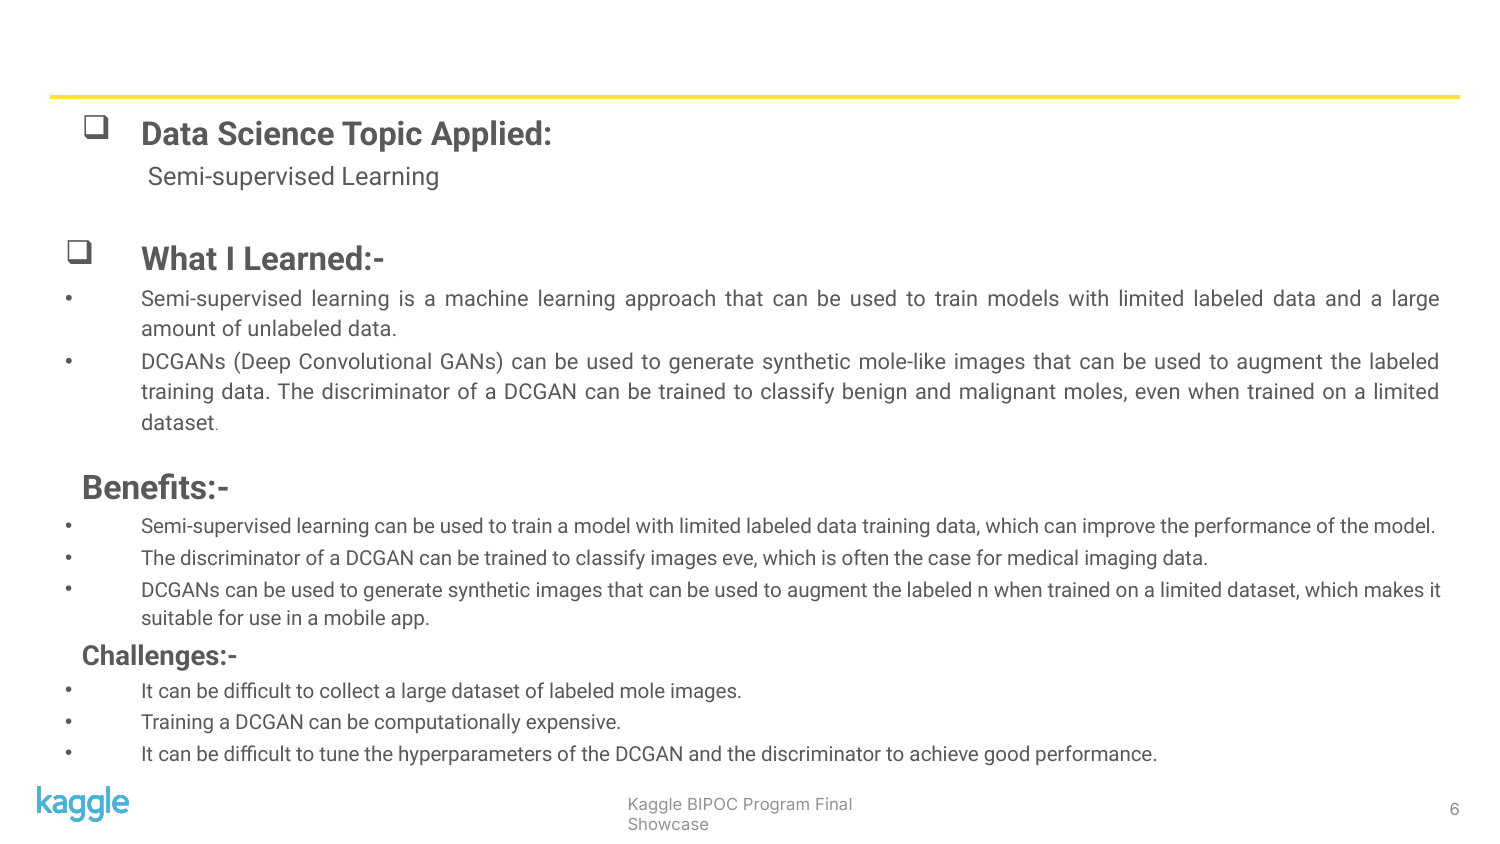

Data Science Topic Applied:
            Semi-supervised Learning

What I Learned:-
Semi-supervised learning is a machine learning approach that can be used to train models with limited labeled data and a large amount of unlabeled data.
DCGANs (Deep Convolutional GANs) can be used to generate synthetic mole-like images that can be used to augment the labeled training data. The discriminator of a DCGAN can be trained to classify benign and malignant moles, even when trained on a limited dataset.

Benefits:-
Semi-supervised learning can be used to train a model with limited labeled data training data, which can improve the performance of the model.
The discriminator of a DCGAN can be trained to classify images eve, which is often the case for medical imaging data.
DCGANs can be used to generate synthetic images that can be used to augment the labeled n when trained on a limited dataset, which makes it suitable for use in a mobile app.
Challenges:-
It can be difficult to collect a large dataset of labeled mole images.
Training a DCGAN can be computationally expensive.
It can be difficult to tune the hyperparameters of the DCGAN and the discriminator to achieve good performance.

6